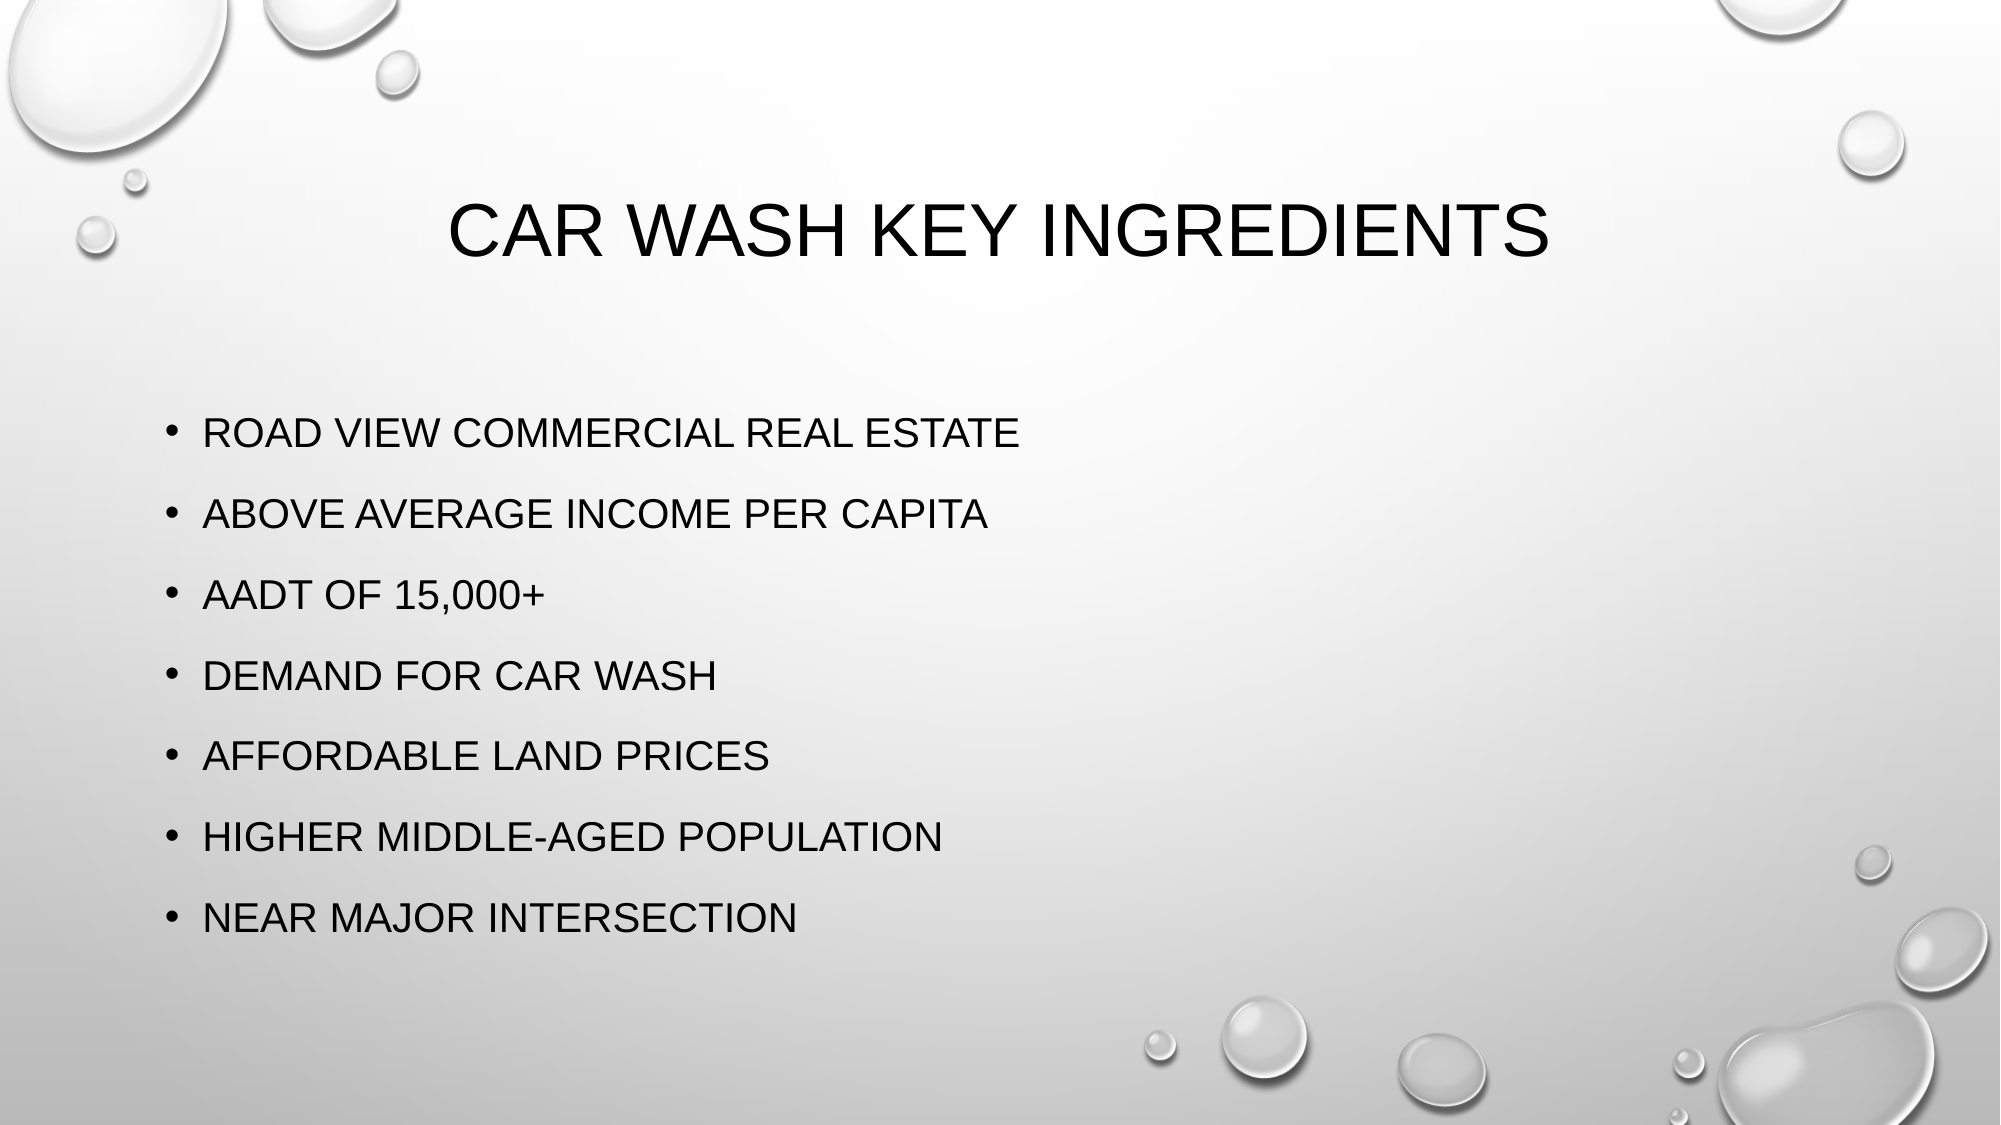

# car wash key ingredients
Road view commercial real estate
Above average income per capita
aadt of 15,000+
Demand for car wash
Affordable land prices
Higher middle-aged population
Near major intersection